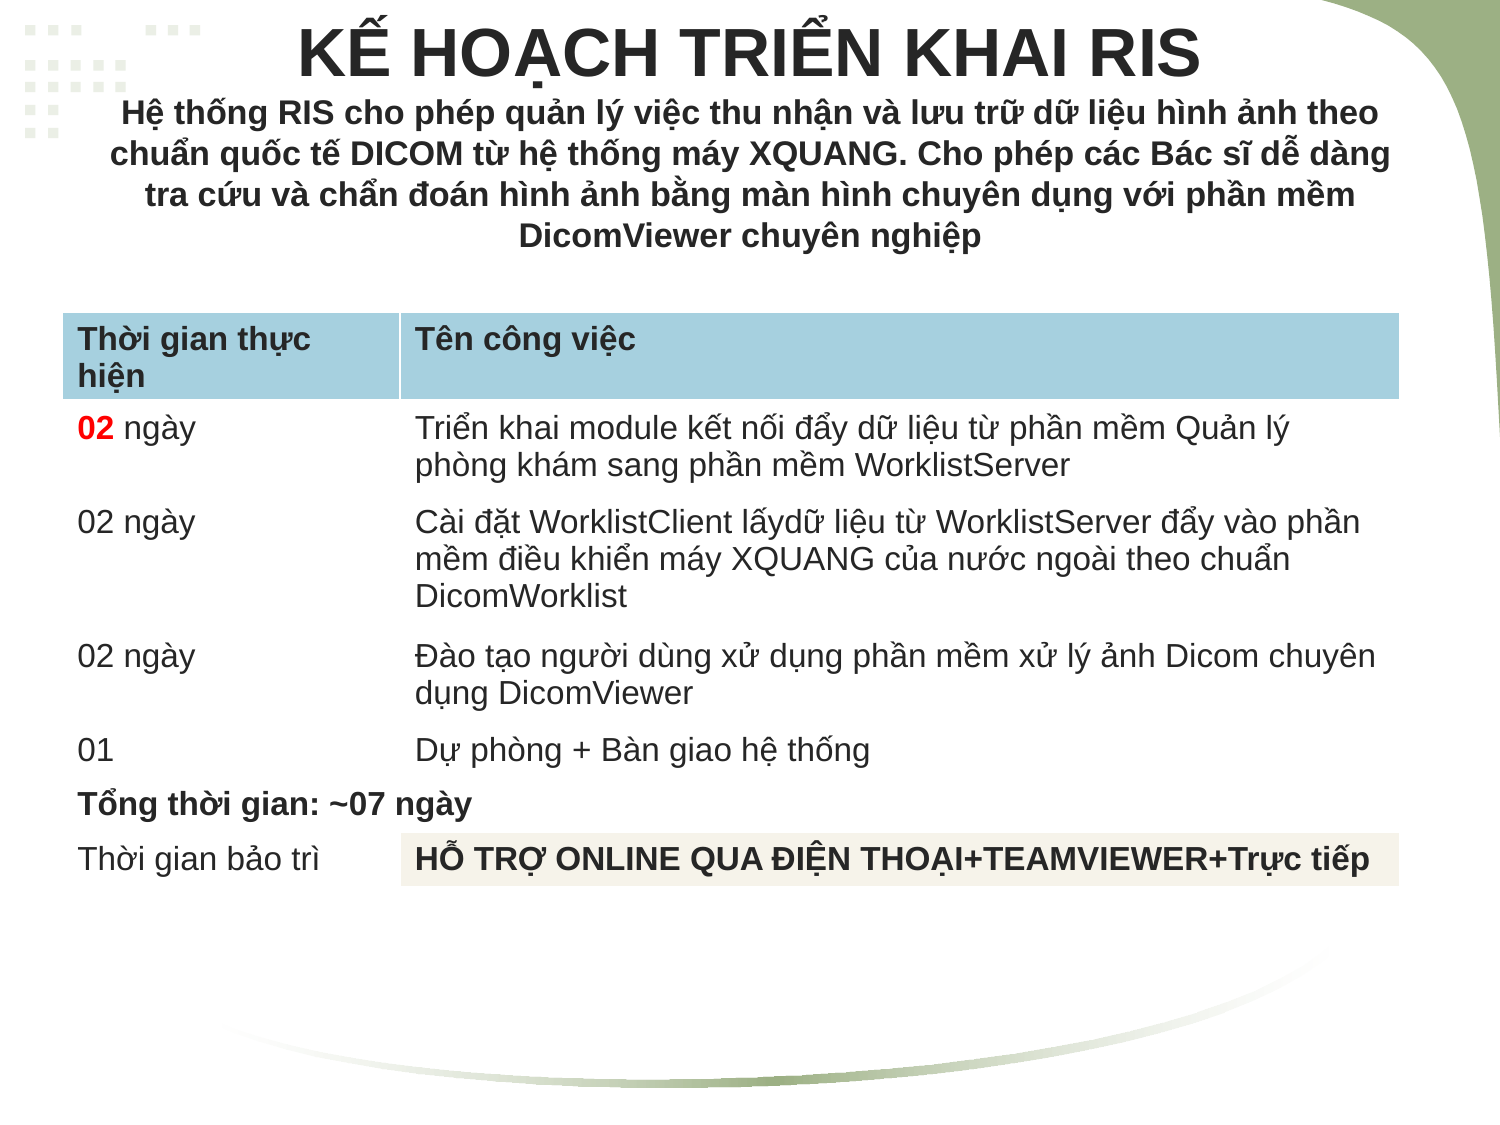

# KẾ HOẠCH TRIỂN KHAI RIS Hệ thống RIS cho phép quản lý việc thu nhận và lưu trữ dữ liệu hình ảnh theo chuẩn quốc tế DICOM từ hệ thống máy XQUANG. Cho phép các Bác sĩ dễ dàng tra cứu và chẩn đoán hình ảnh bằng màn hình chuyên dụng với phần mềm DicomViewer chuyên nghiệp
| Thời gian thực hiện | Tên công việc |
| --- | --- |
| 02 ngày | Triển khai module kết nối đẩy dữ liệu từ phần mềm Quản lý phòng khám sang phần mềm WorklistServer |
| 02 ngày | Cài đặt WorklistClient lấydữ liệu từ WorklistServer đẩy vào phần mềm điều khiển máy XQUANG của nước ngoài theo chuẩn DicomWorklist |
| 02 ngày | Đào tạo người dùng xử dụng phần mềm xử lý ảnh Dicom chuyên dụng DicomViewer |
| 01 | Dự phòng + Bàn giao hệ thống |
| Tổng thời gian: ~07 ngày |  |
| Thời gian bảo trì | HỖ TRỢ ONLINE QUA ĐIỆN THOẠI+TEAMVIEWER+Trực tiếp |